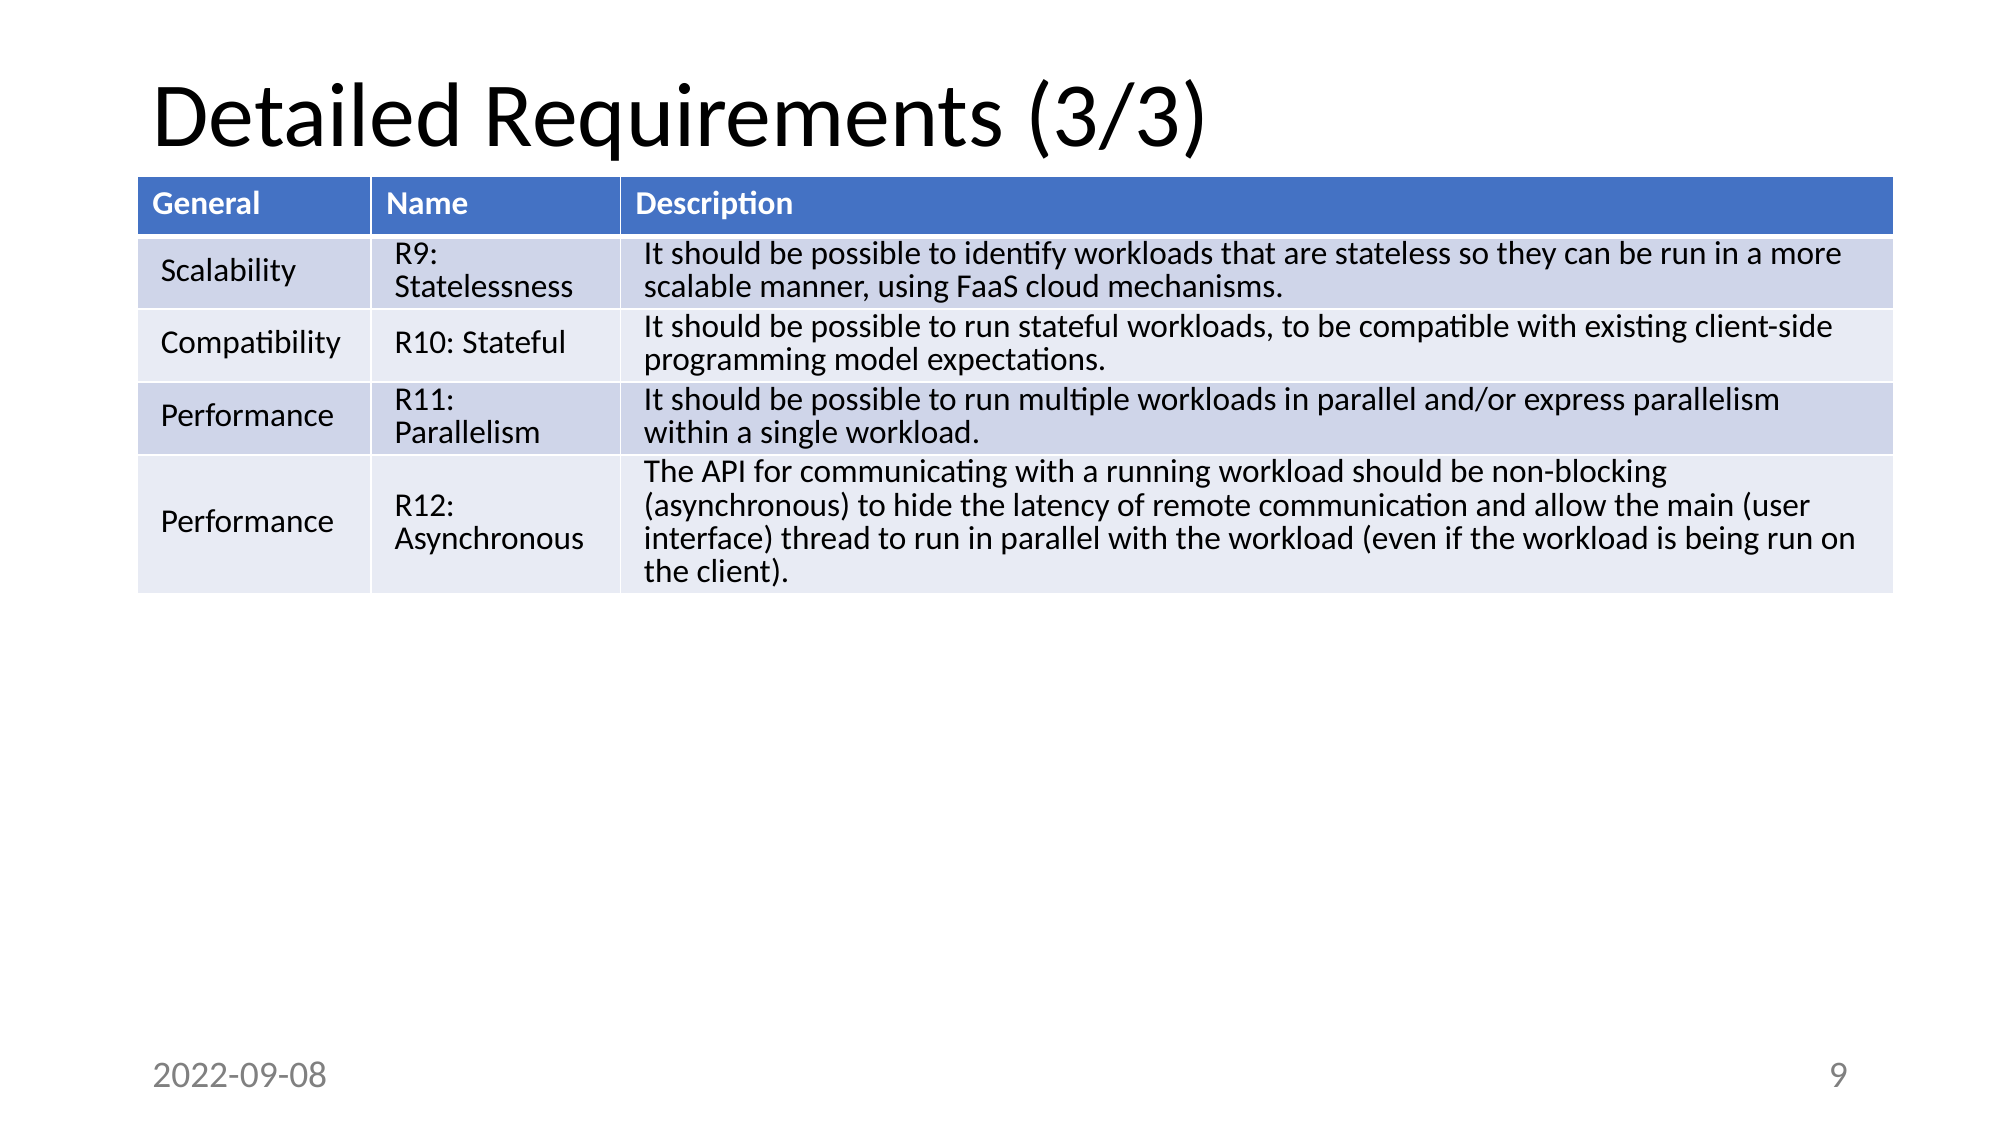

# Detailed Requirements (3/3)
| General | Name | Description |
| --- | --- | --- |
| Scalability | R9: Statelessness | It should be possible to identify workloads that are stateless so they can be run in a more scalable manner, using FaaS cloud mechanisms. |
| Compatibility | R10: Stateful | It should be possible to run stateful workloads, to be compatible with existing client-side programming model expectations. |
| Performance | R11: Parallelism | It should be possible to run multiple workloads in parallel and/or express parallelism within a single workload. |
| Performance | R12: Asynchronous | The API for communicating with a running workload should be non-blocking (asynchronous) to hide the latency of remote communication and allow the main (user interface) thread to run in parallel with the workload (even if the workload is being run on the client). |
2022-09-08
9